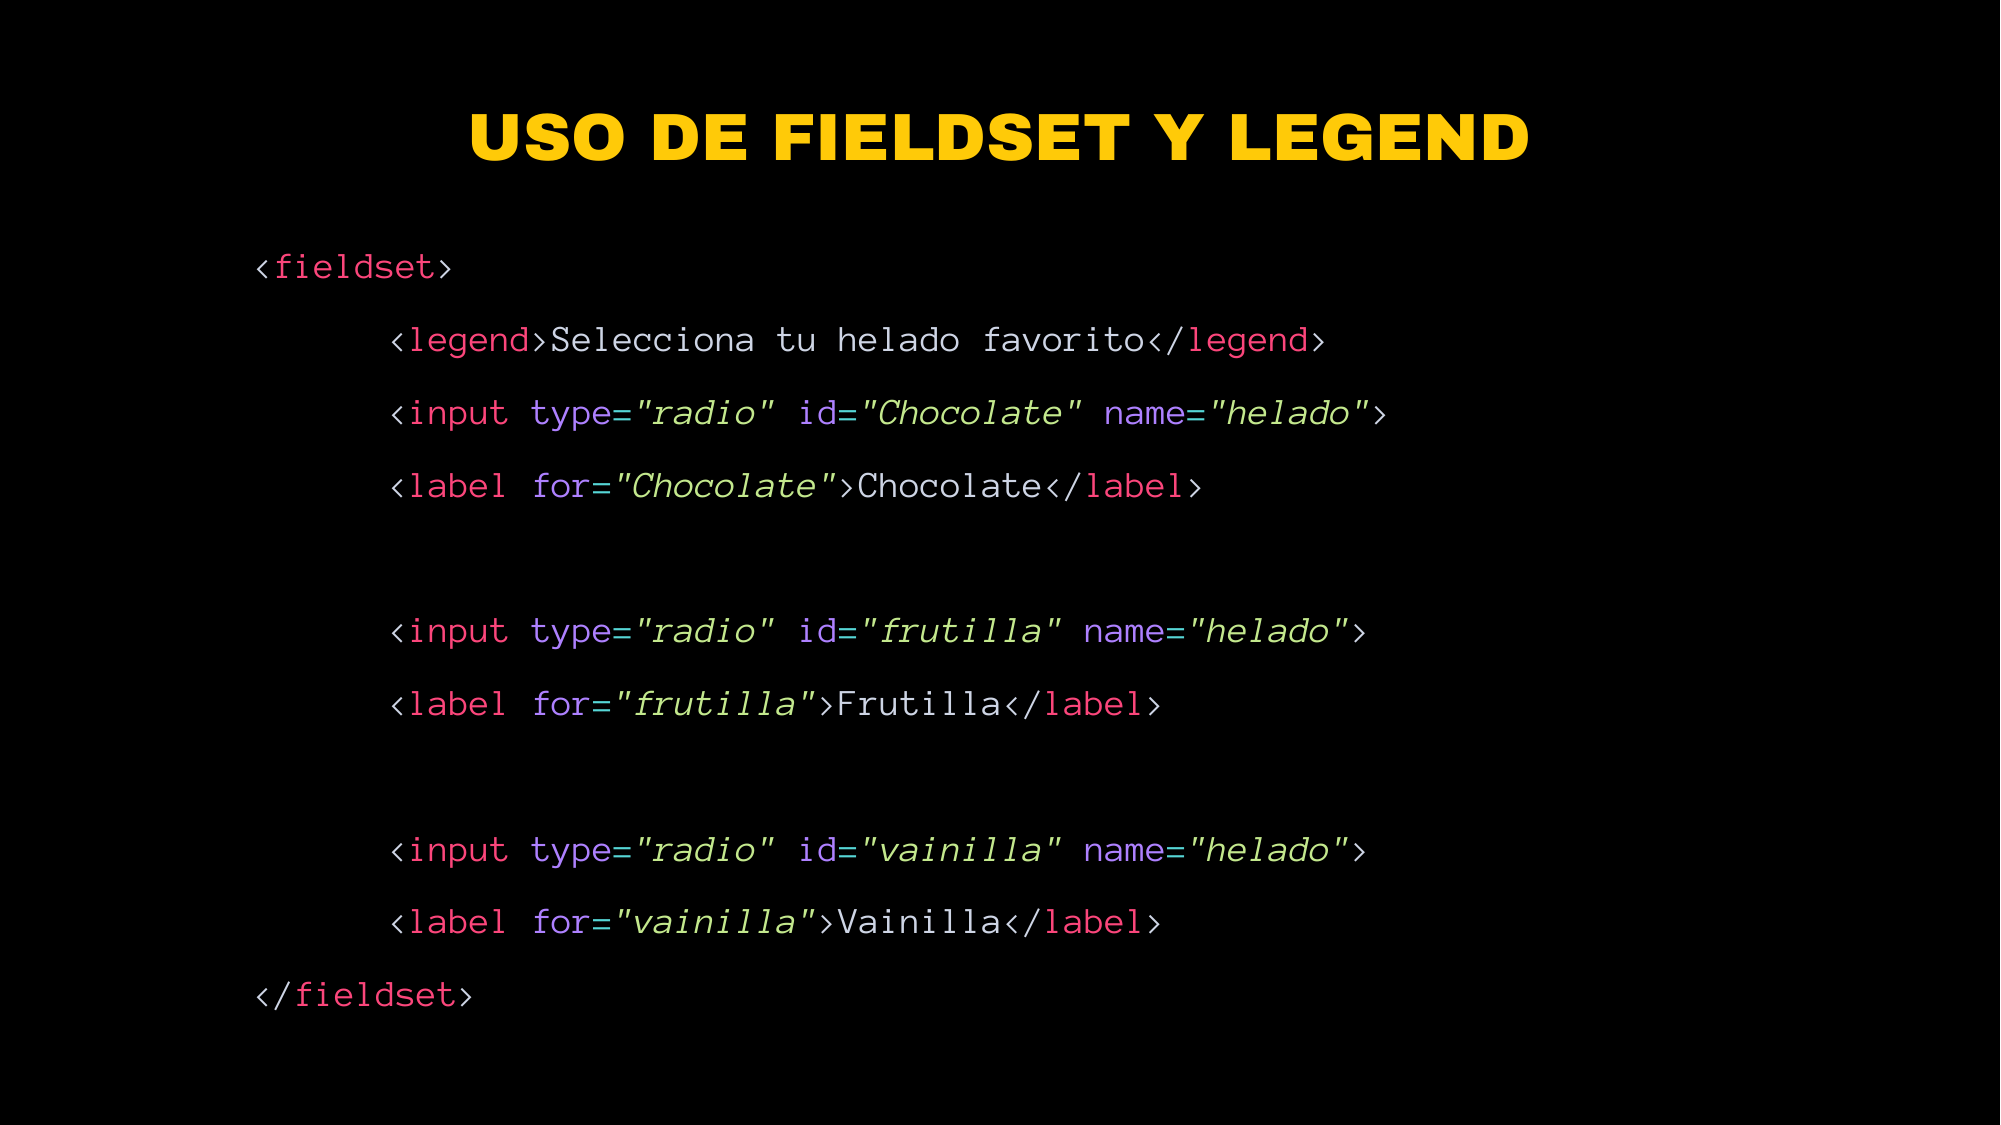

# Uso de fieldset y legend
<fieldset>
	<legend>Selecciona tu helado favorito</legend>
	<input type="radio" id="Chocolate" name="helado">
	<label for="Chocolate">Chocolate</label>

	<input type="radio" id="frutilla" name="helado">
	<label for="frutilla">Frutilla</label>

	<input type="radio" id="vainilla" name="helado">
	<label for="vainilla">Vainilla</label>
</fieldset>